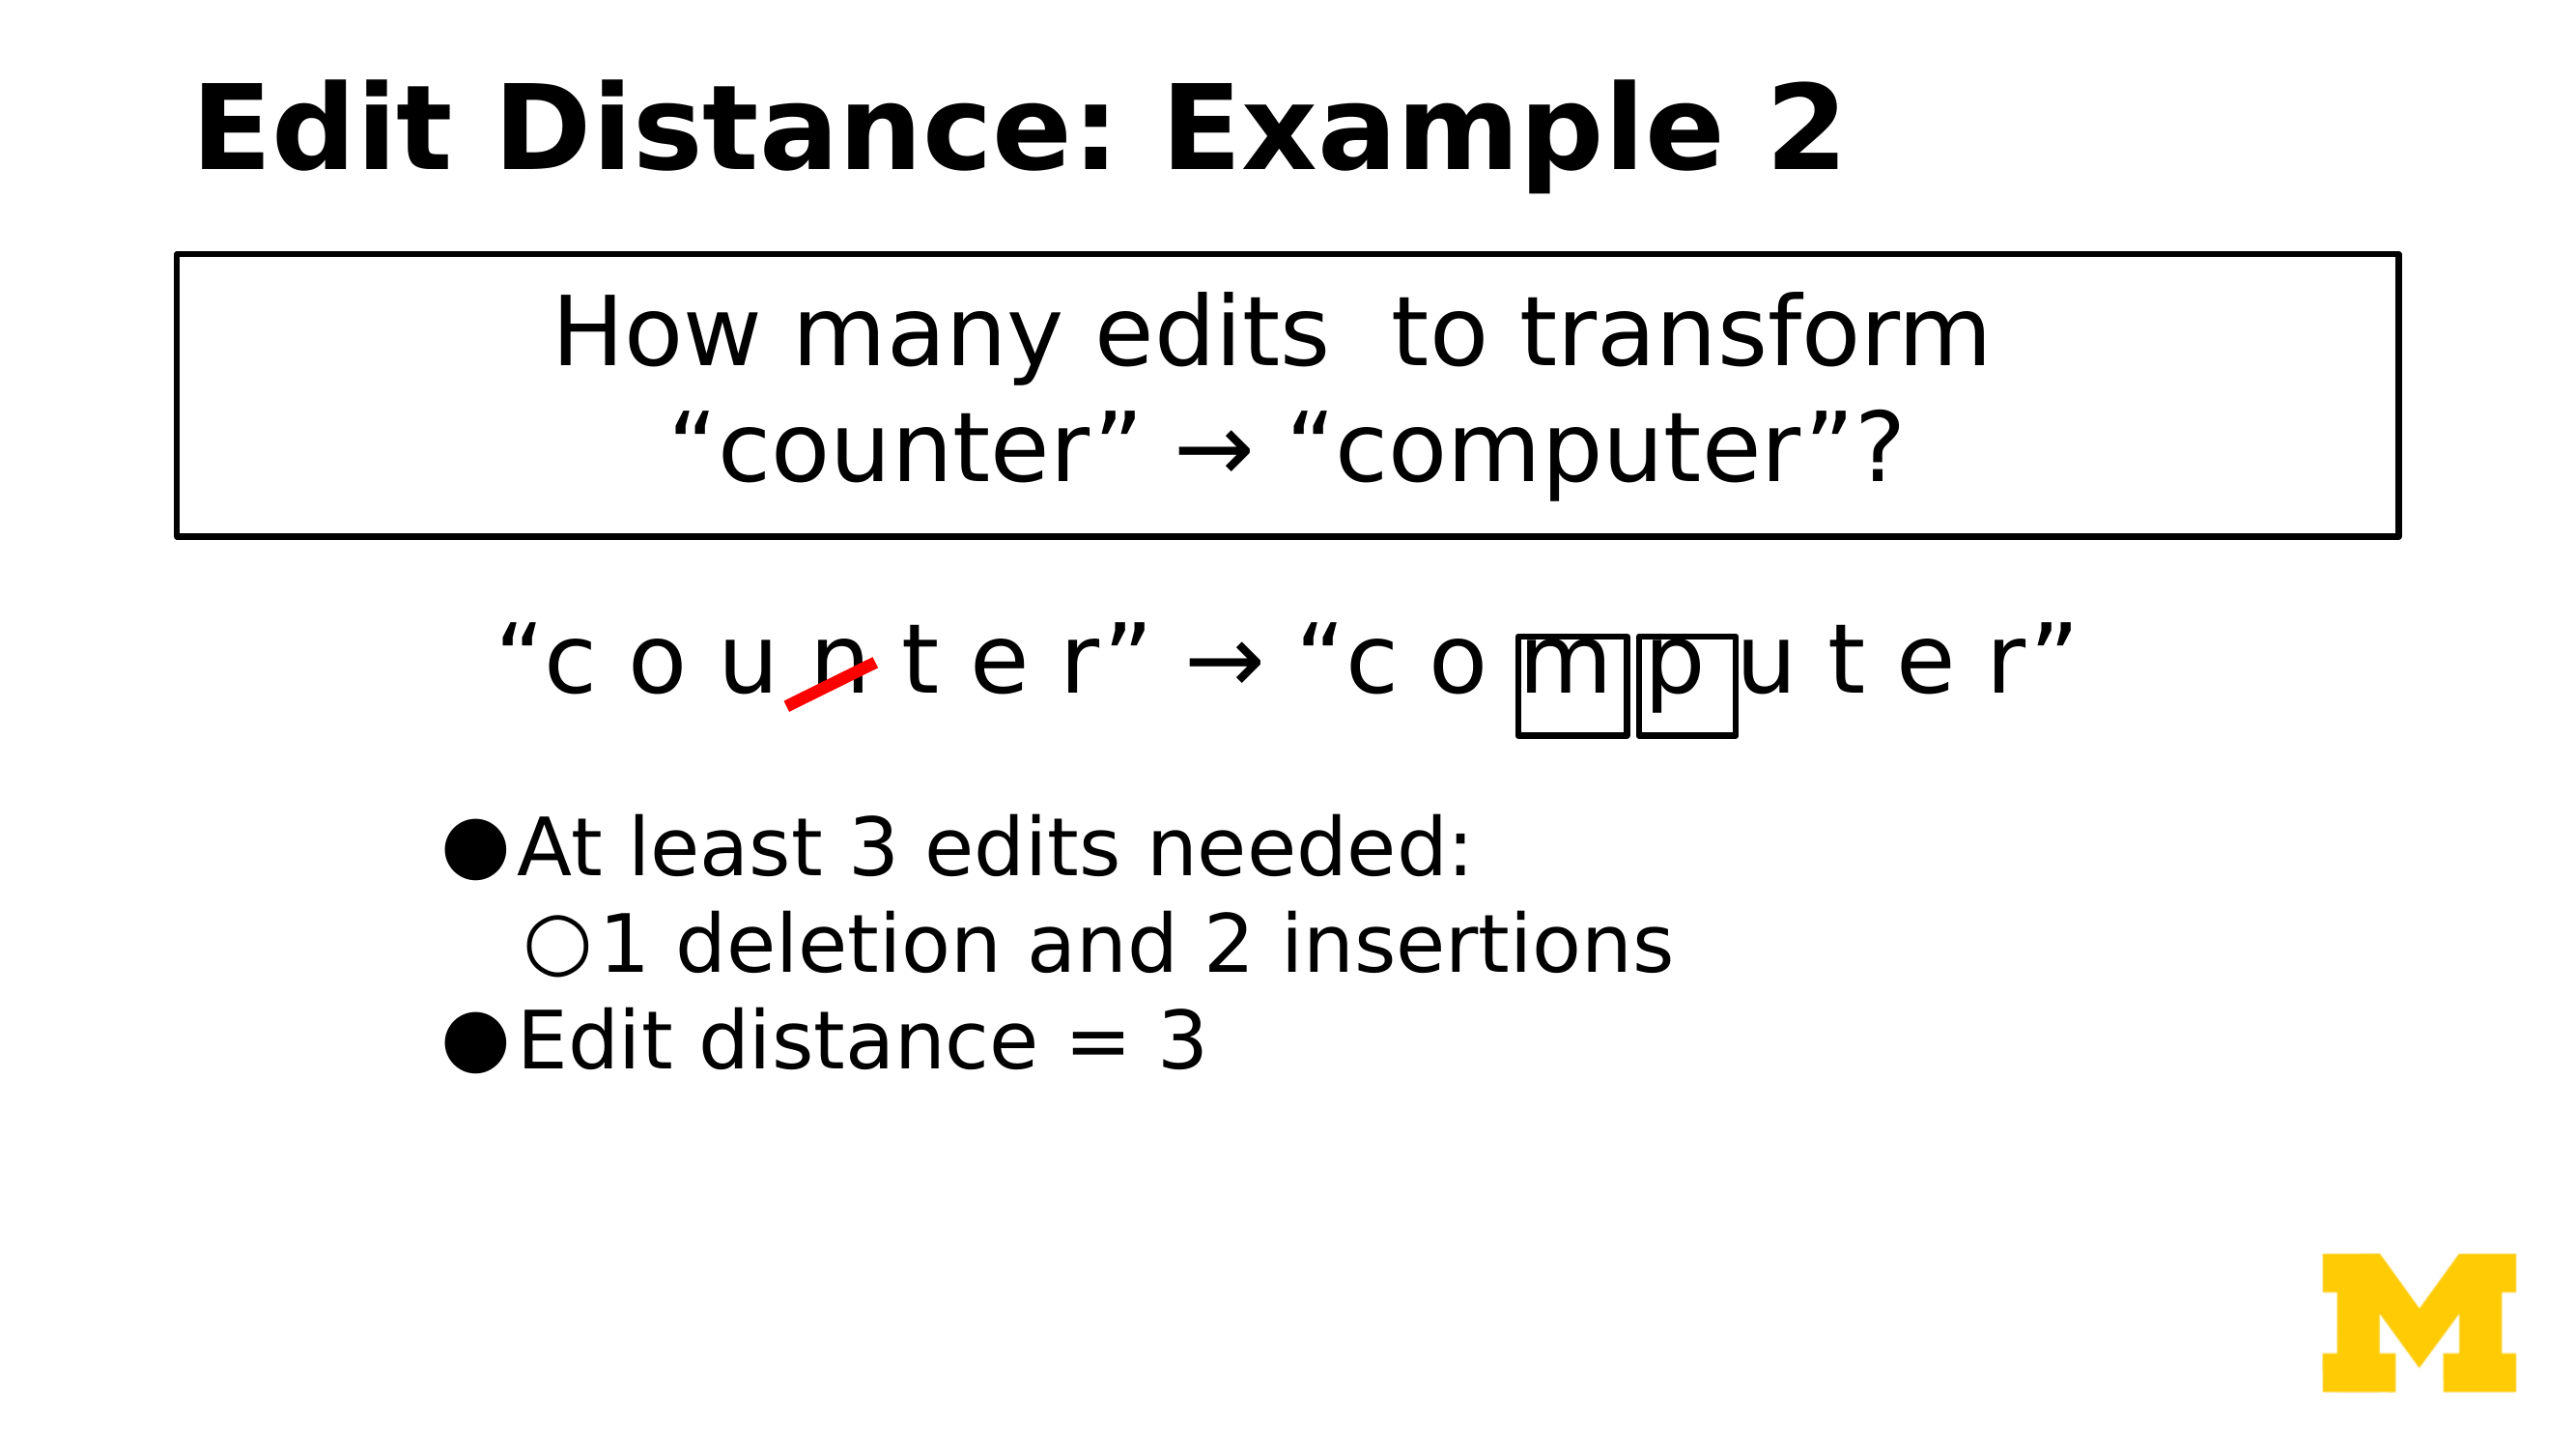

# Edit Distance: Example 2
How many edits  to transform
“counter” → “computer”?
“c o u n t e r” → “c o m p u t e r”

At least 3 edits needed:
1 deletion and 2 insertions
Edit distance = 3